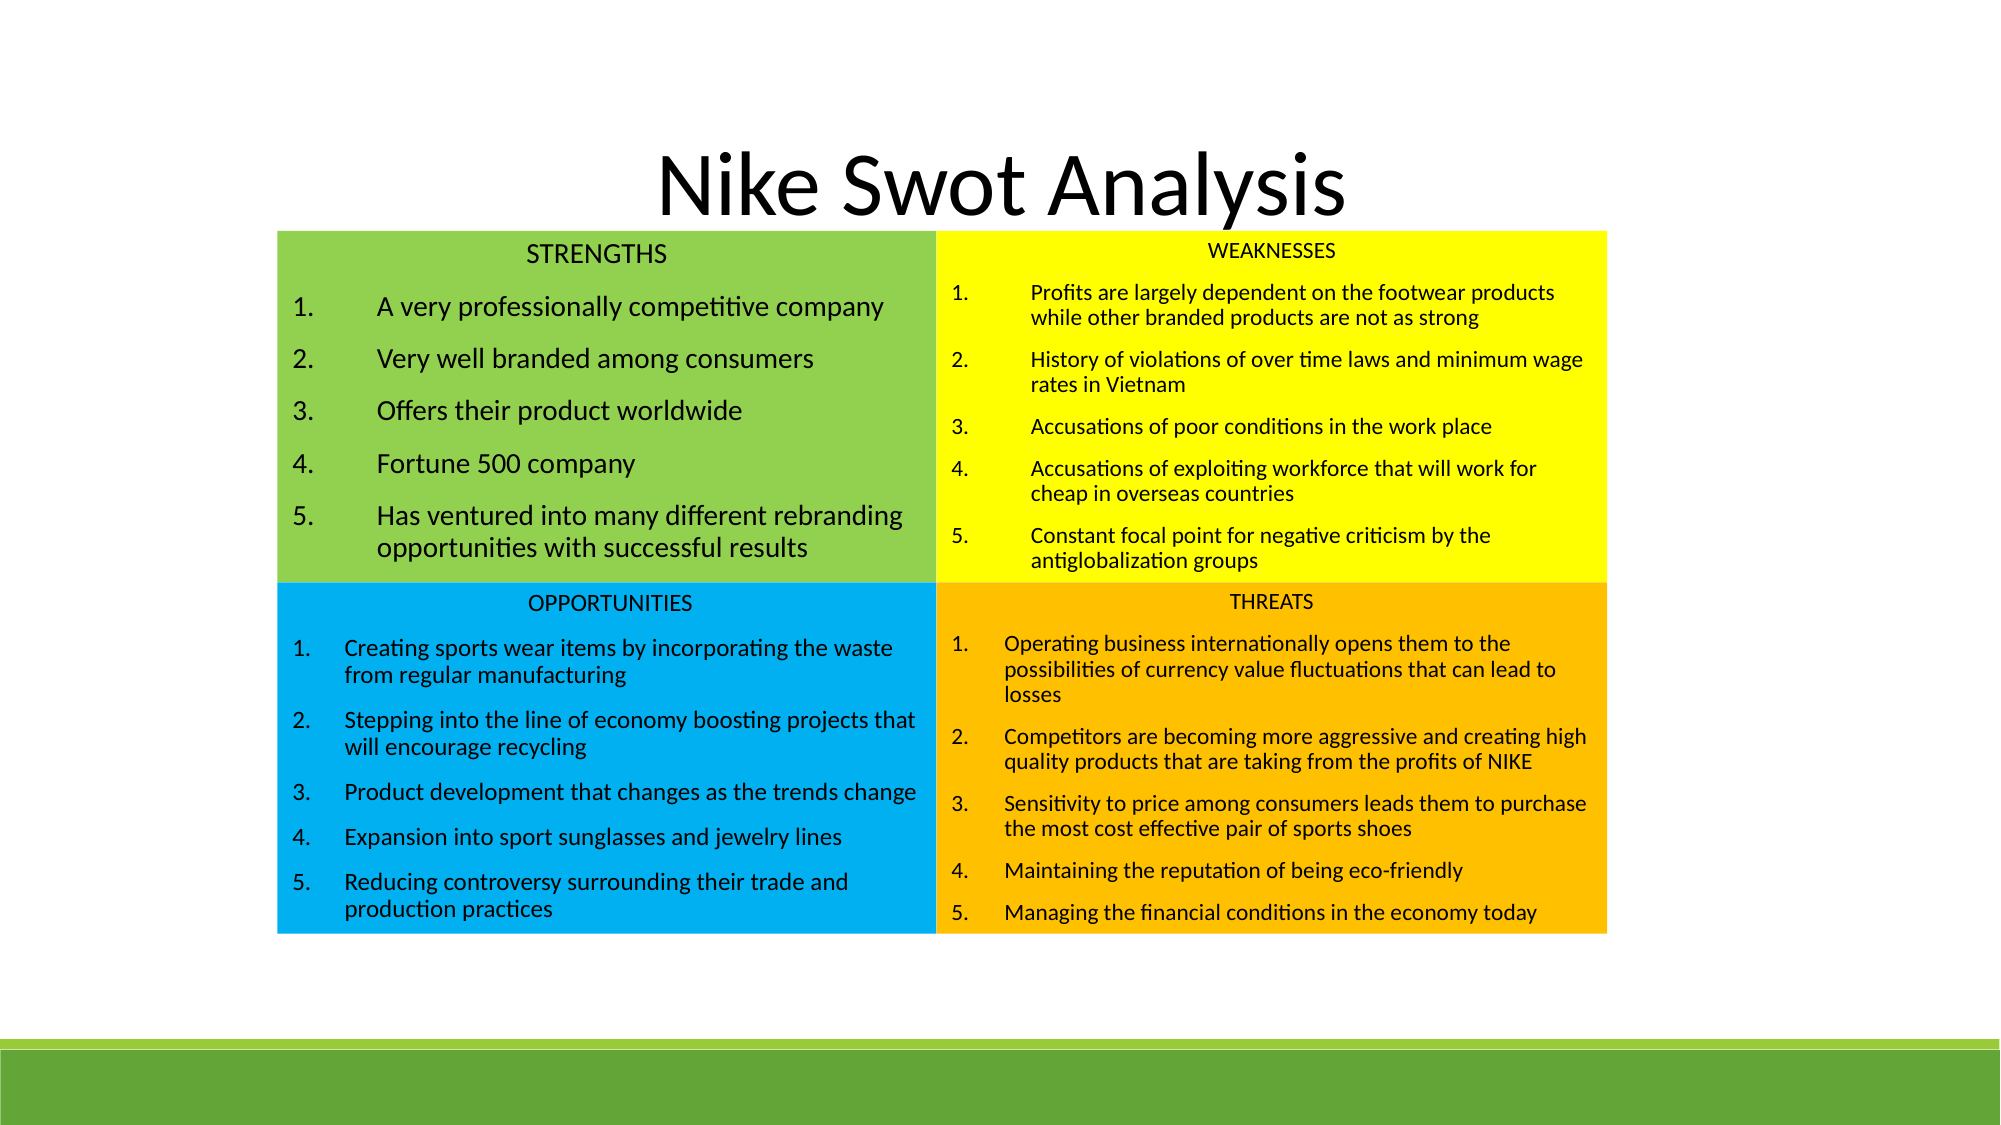

Nike Swot Analysis
                                    STRENGTHS
A very professionally competitive company
Very well branded among consumers
Offers their product worldwide
Fortune 500 company
Has ventured into many different rebranding opportunities with successful results
WEAKNESSES
Profits are largely dependent on the footwear products while other branded products are not as strong
History of violations of over time laws and minimum wage rates in Vietnam
Accusations of poor conditions in the work place
Accusations of exploiting workforce that will work for cheap in overseas countries
Constant focal point for negative criticism by the antiglobalization groups
                                         OPPORTUNITIES
Creating sports wear items by incorporating the waste from regular manufacturing
Stepping into the line of economy boosting projects that will encourage recycling
Product development that changes as the trends change
Expansion into sport sunglasses and jewelry lines
Reducing controversy surrounding their trade and production practices
THREATS
Operating business internationally opens them to the possibilities of currency value fluctuations that can lead to losses
Competitors are becoming more aggressive and creating high quality products that are taking from the profits of NIKE
Sensitivity to price among consumers leads them to purchase the most cost effective pair of sports shoes
Maintaining the reputation of being eco-friendly
Managing the financial conditions in the economy today